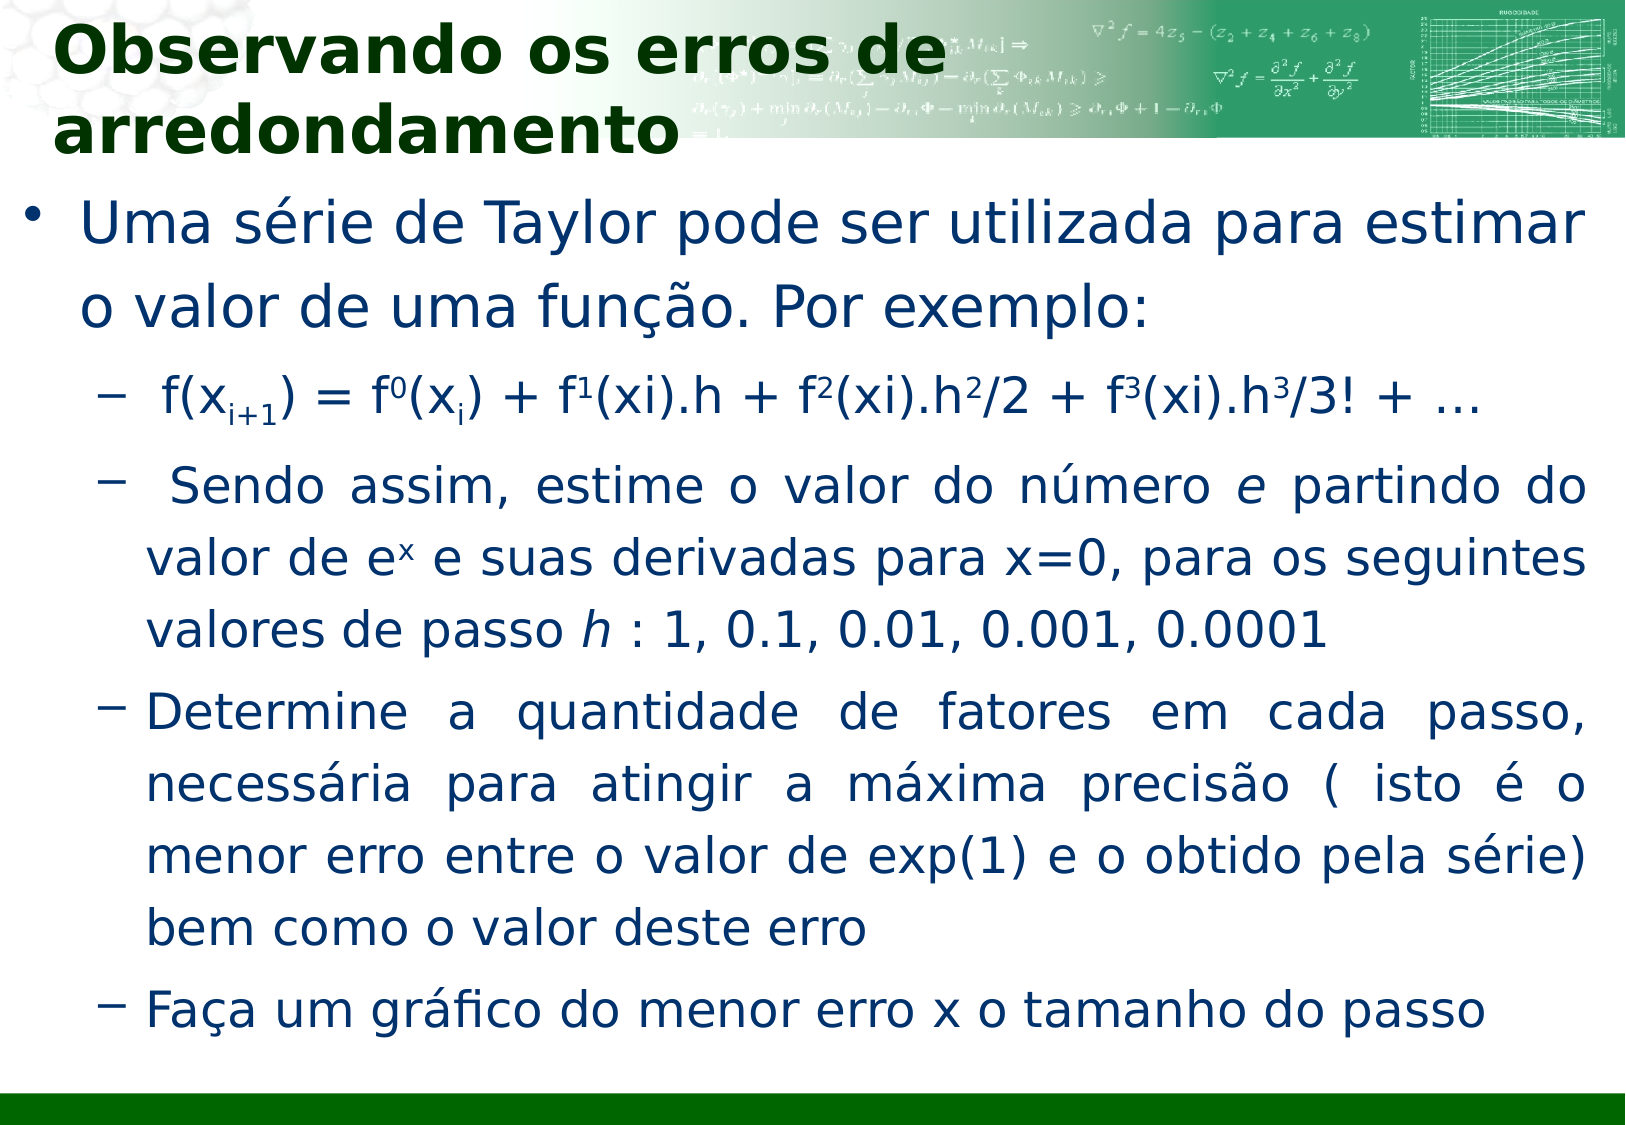

# Observando os erros de arredondamento
Uma série de Taylor pode ser utilizada para estimar o valor de uma função. Por exemplo:
 f(xi+1) = f0(xi) + f1(xi).h + f2(xi).h2/2 + f3(xi).h3/3! + …
 Sendo assim, estime o valor do número e partindo do valor de ex e suas derivadas para x=0, para os seguintes valores de passo h : 1, 0.1, 0.01, 0.001, 0.0001
Determine a quantidade de fatores em cada passo, necessária para atingir a máxima precisão ( isto é o menor erro entre o valor de exp(1) e o obtido pela série) bem como o valor deste erro
Faça um gráfico do menor erro x o tamanho do passo